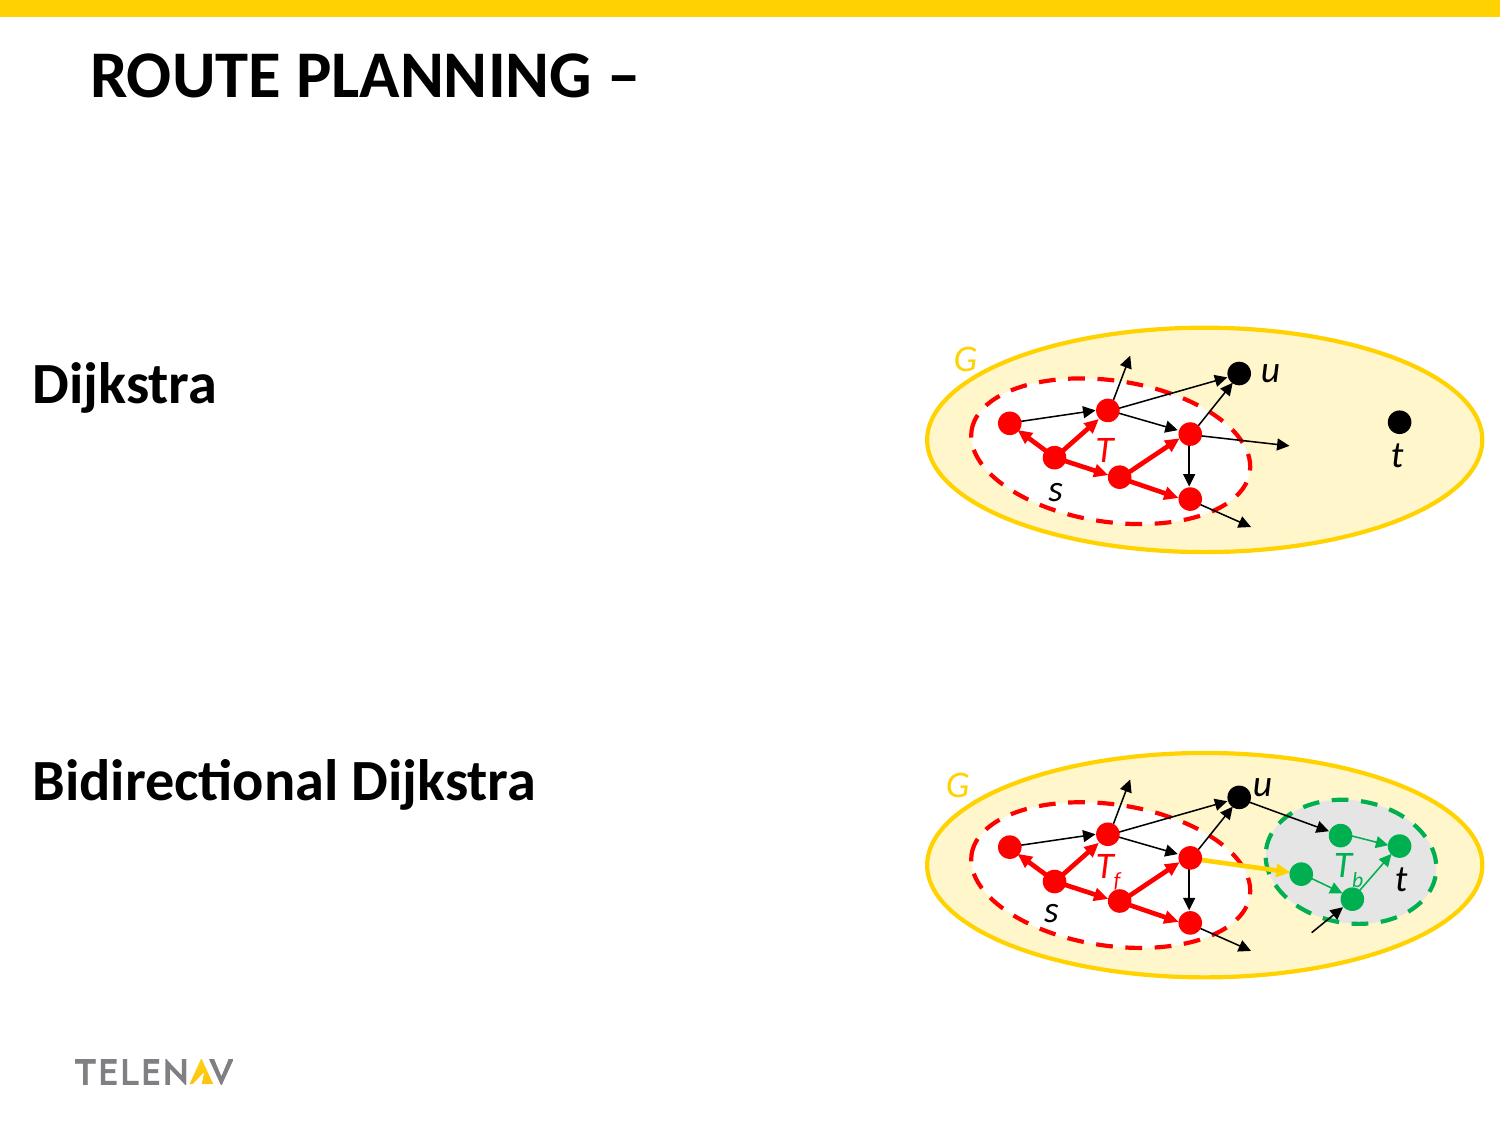

# Route Planning –
G

u

T
t

s

Dijkstra

Bidirectional Dijkstra

u

G

Tb
Tf

t

s